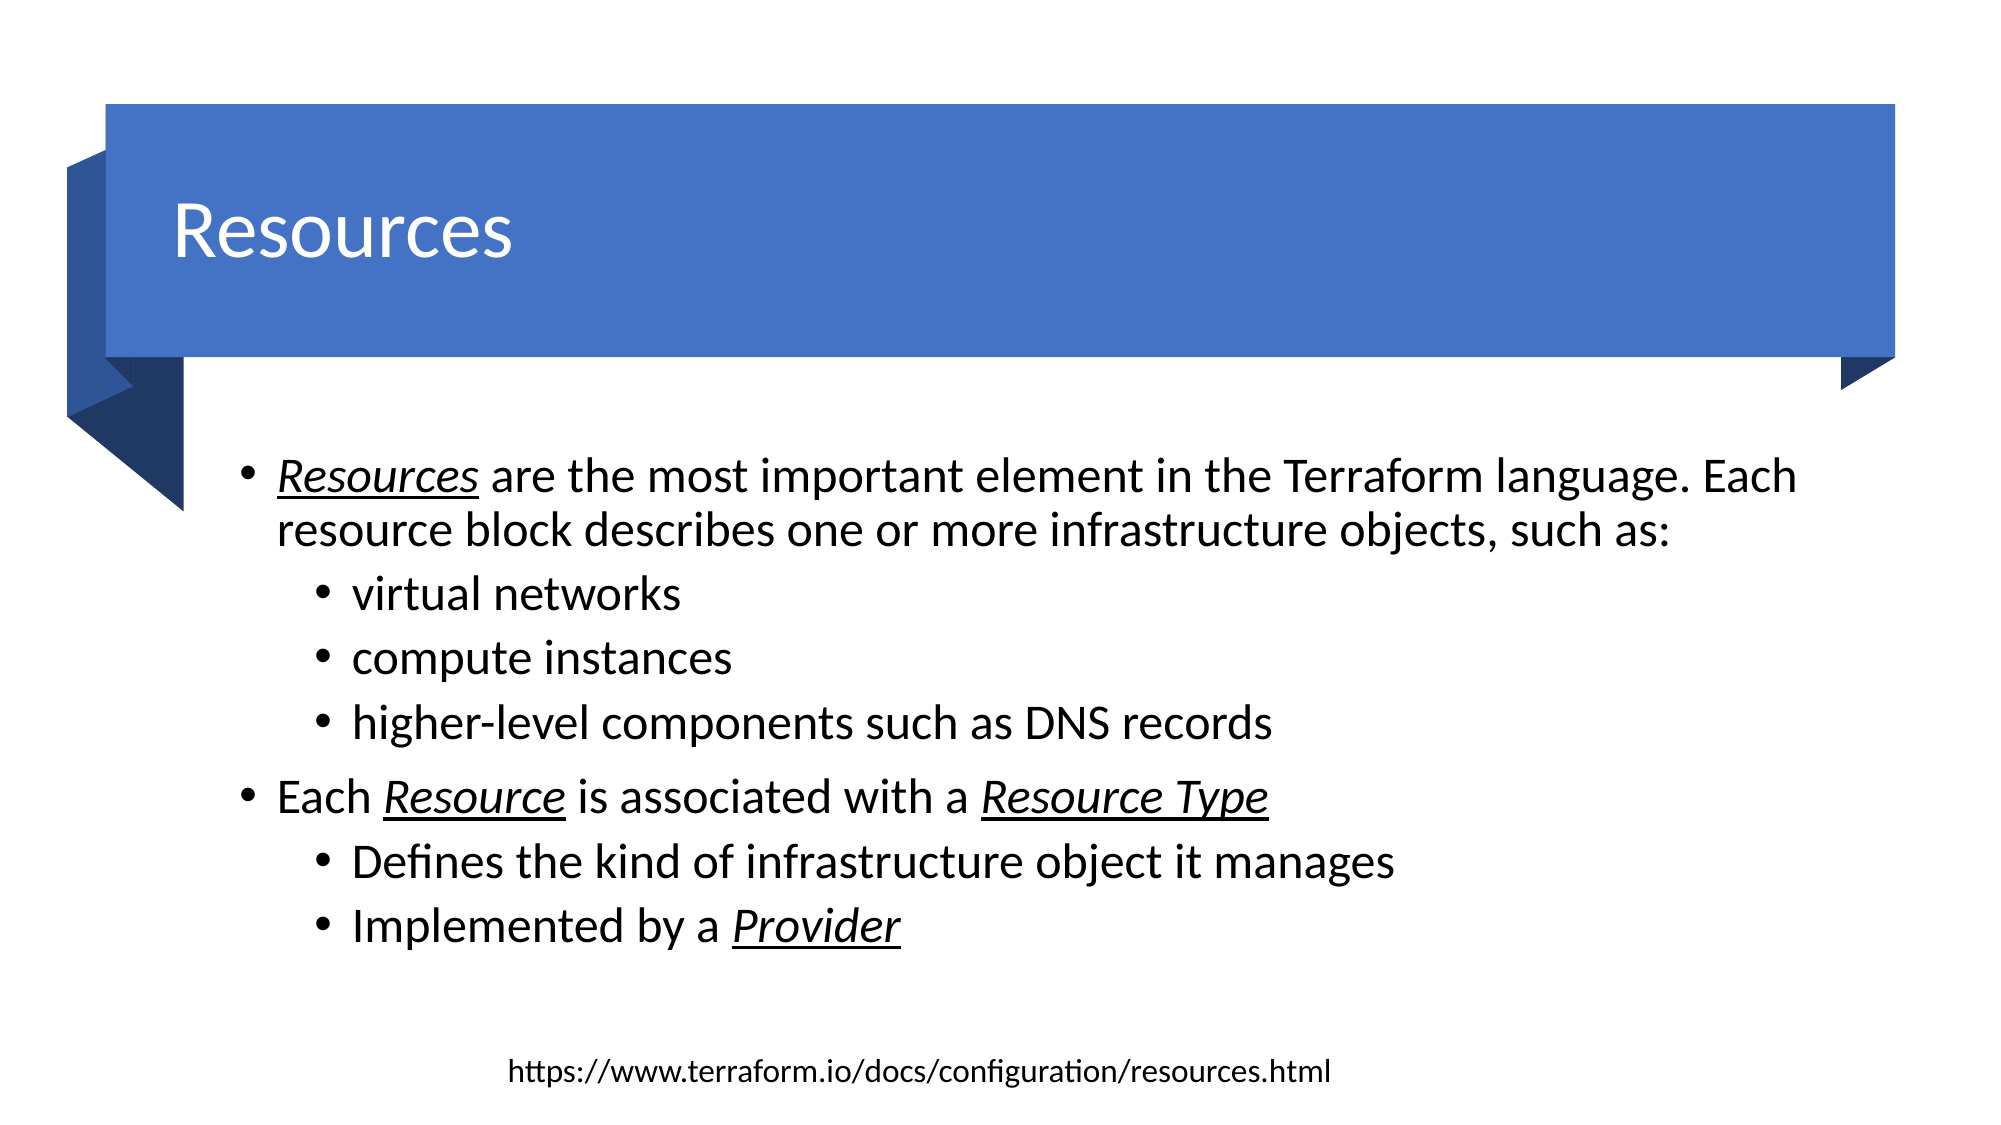

# Resources

Resources are the most important element in the Terraform language. Each resource block describes one or more infrastructure objects, such as:
virtual networks
compute instances
higher-level components such as DNS records
Each Resource is associated with a Resource Type
Defines the kind of infrastructure object it manages
Implemented by a Provider
https://www.terraform.io/docs/configuration/resources.html